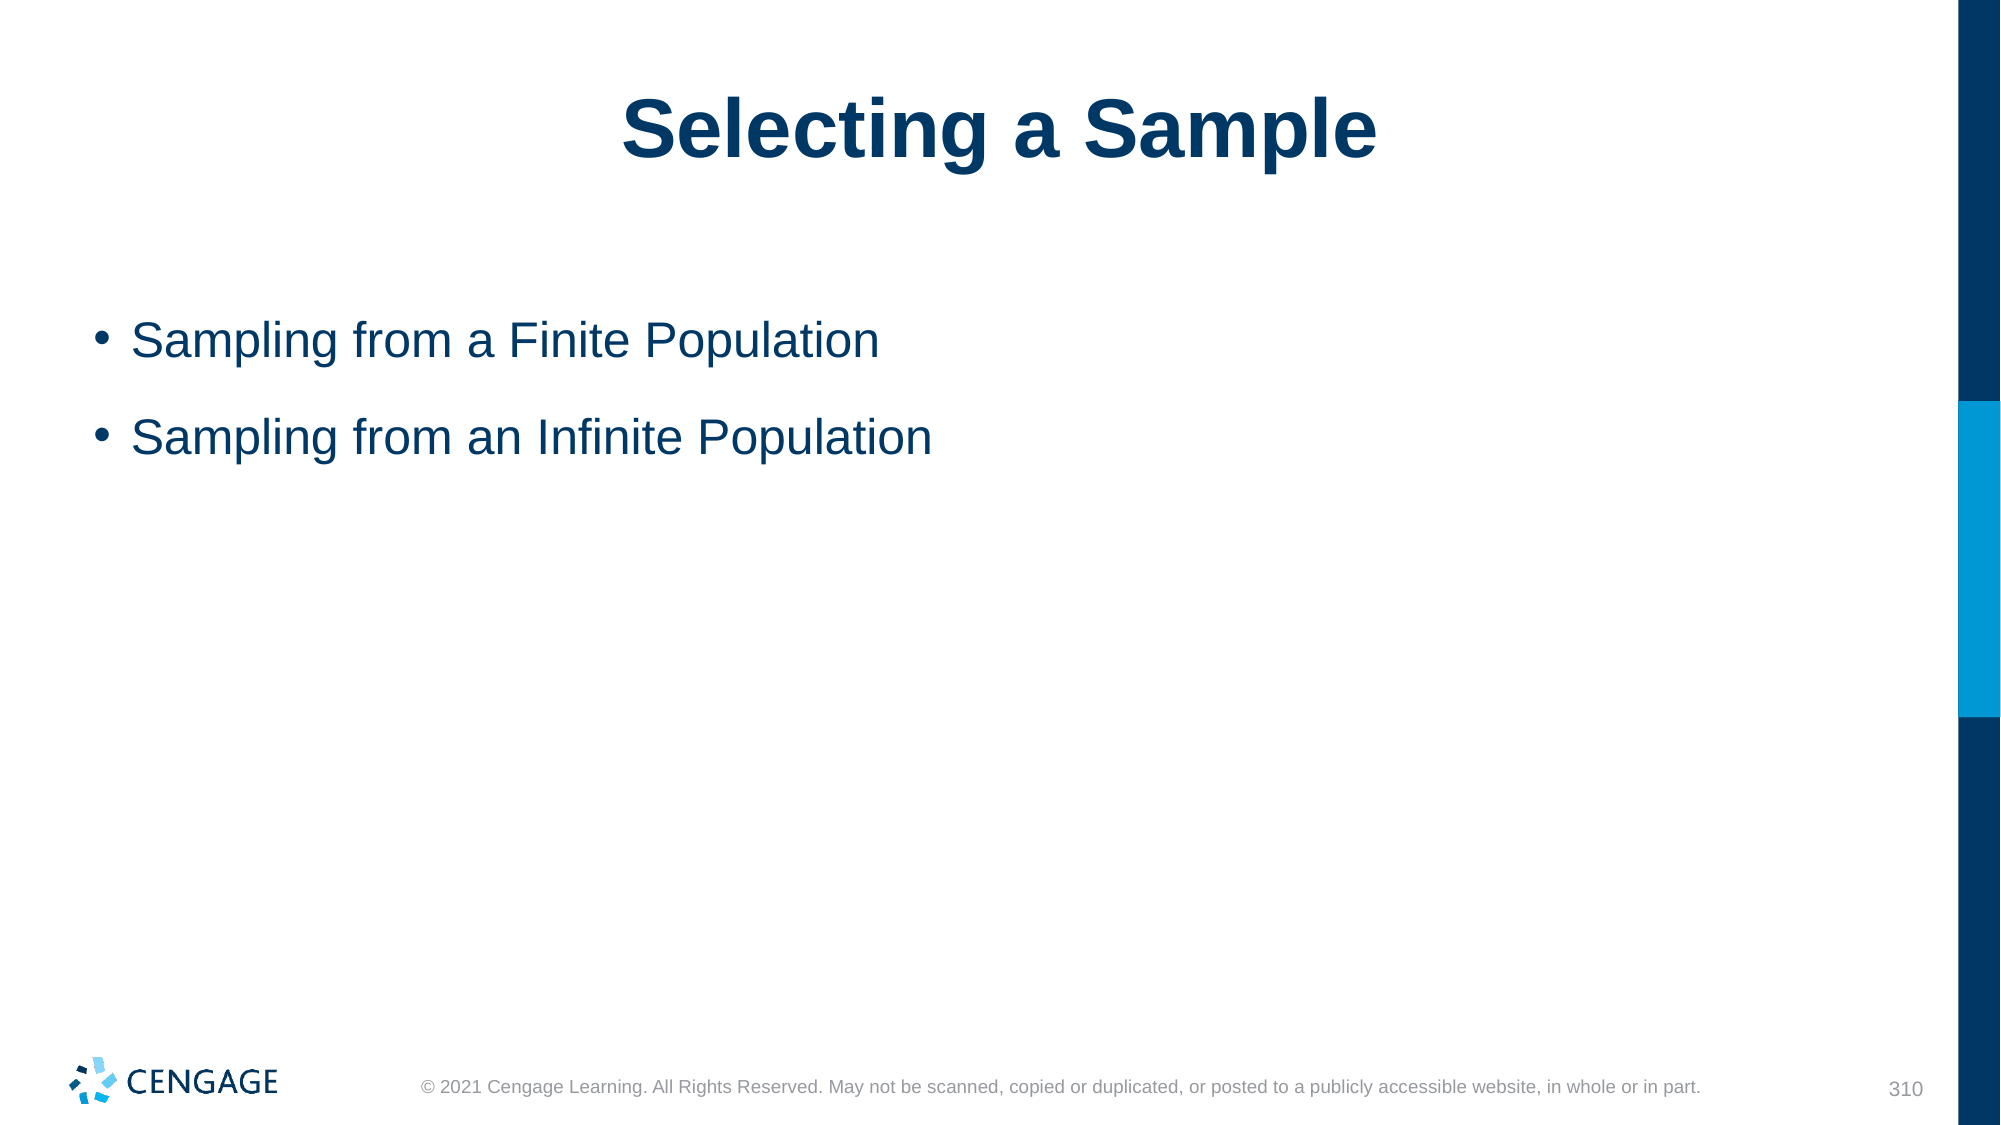

# Selecting a Sample
Sampling from a Finite Population
Sampling from an Infinite Population